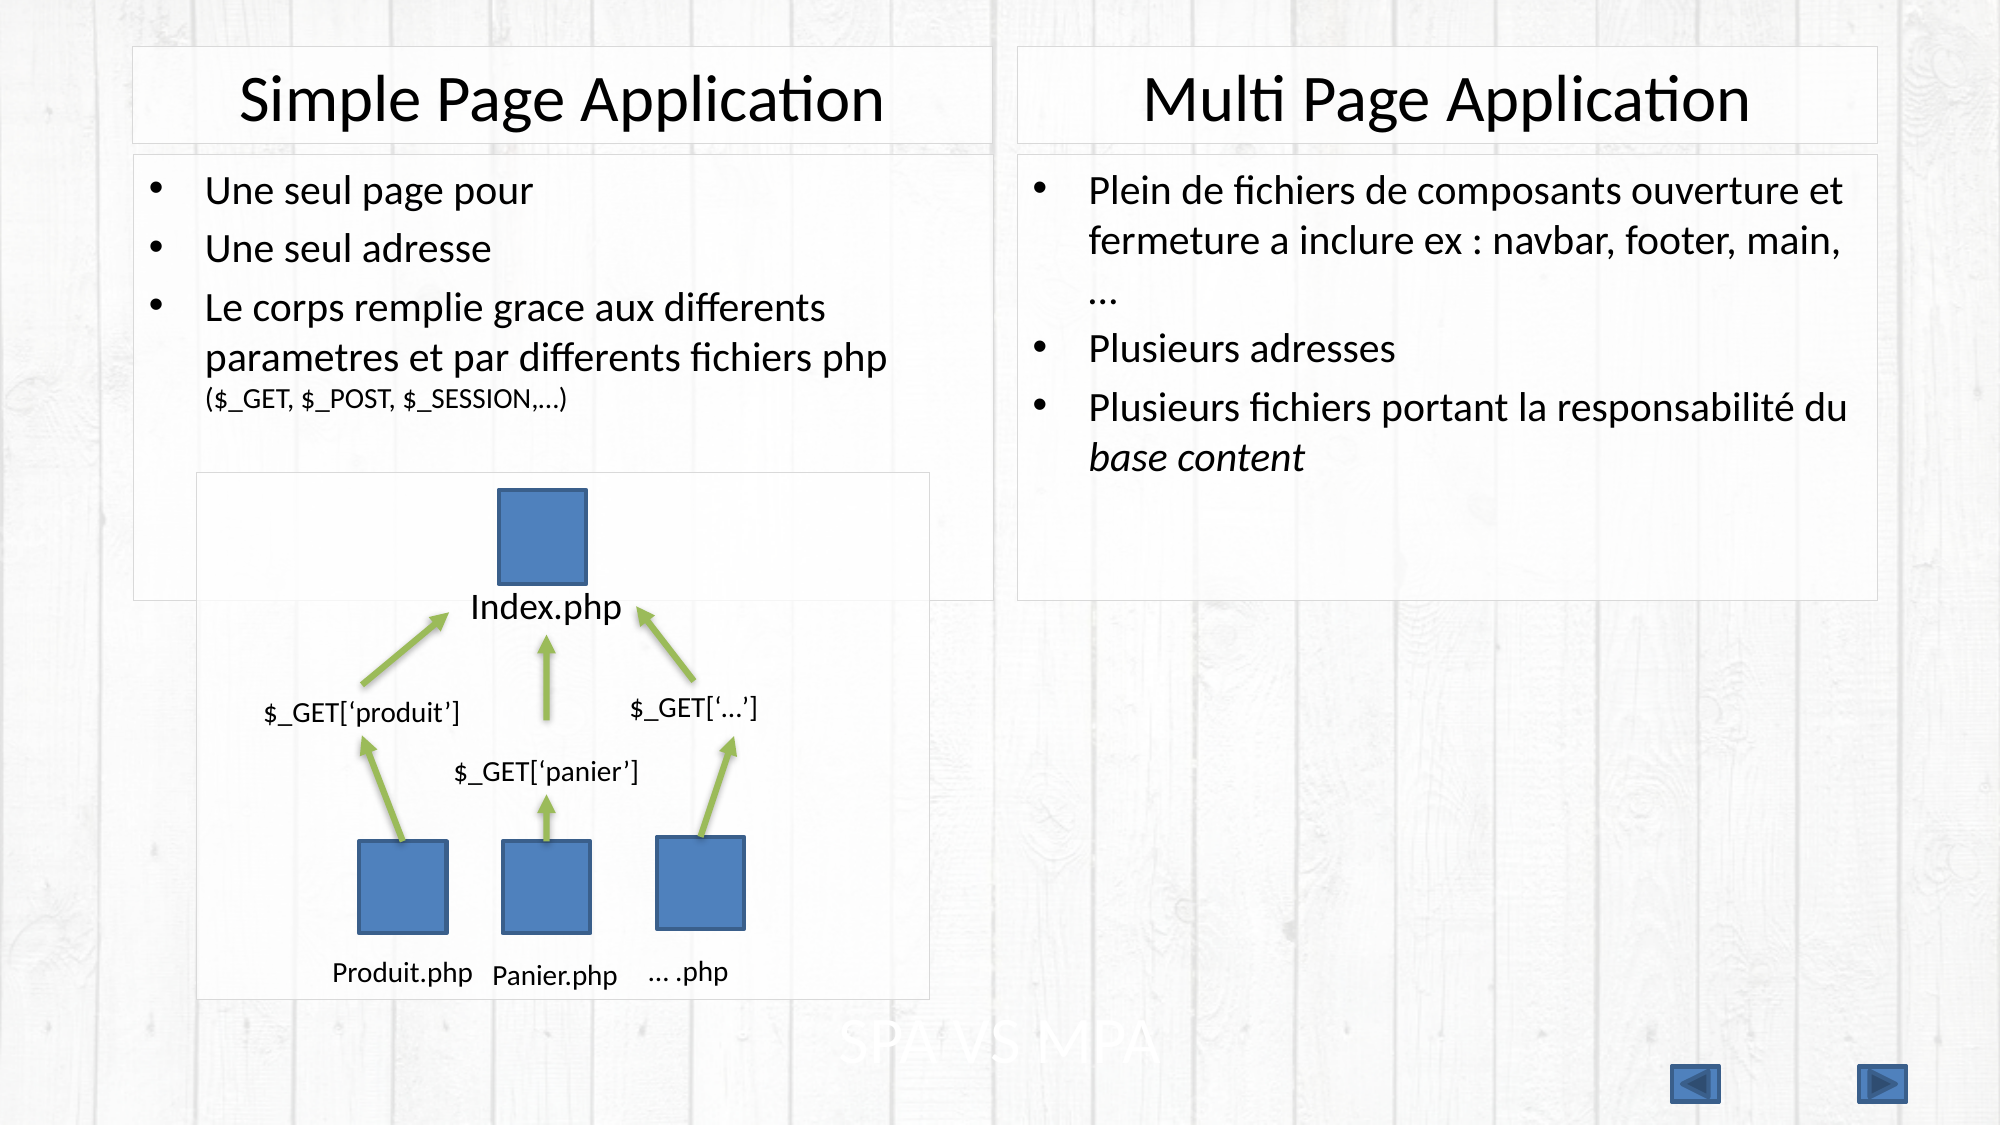

Simple Page Application
Multi Page Application
Une seul page pour
Une seul adresse
Le corps remplie grace aux differents parametres et par differents fichiers php	($_GET, $_POST, $_SESSION,…)
Plein de fichiers de composants ouverture et fermeture a inclure ex : navbar, footer, main,…
Plusieurs adresses
Plusieurs fichiers portant la responsabilité du base content

Index.php
$_GET[‘…’]
$_GET[‘produit’]
$_GET[‘panier’]

… .php
Produit.php
Panier.php
# SPA VS MPA